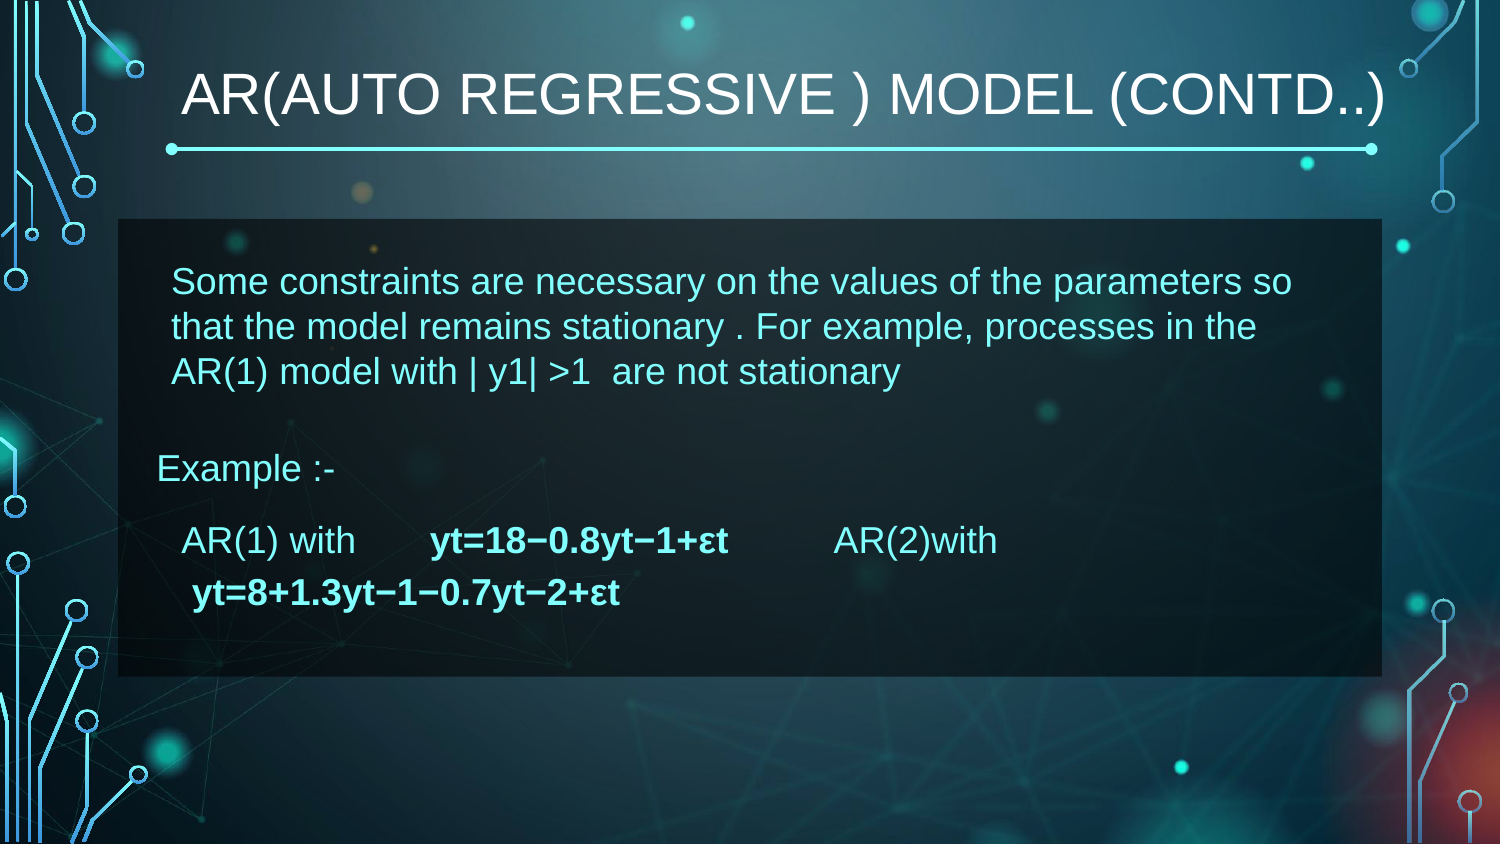

# AR(Auto regressive ) model (Contd..)
Some constraints are necessary on the values of the parameters so that the model remains stationary . For example, processes in the AR(1) model with | y1| >1  are not stationary

Example :-
AR(1) with       yt=18−0.8yt−1+εt          AR(2)with       yt=8+1.3yt−1−0.7yt−2+εt